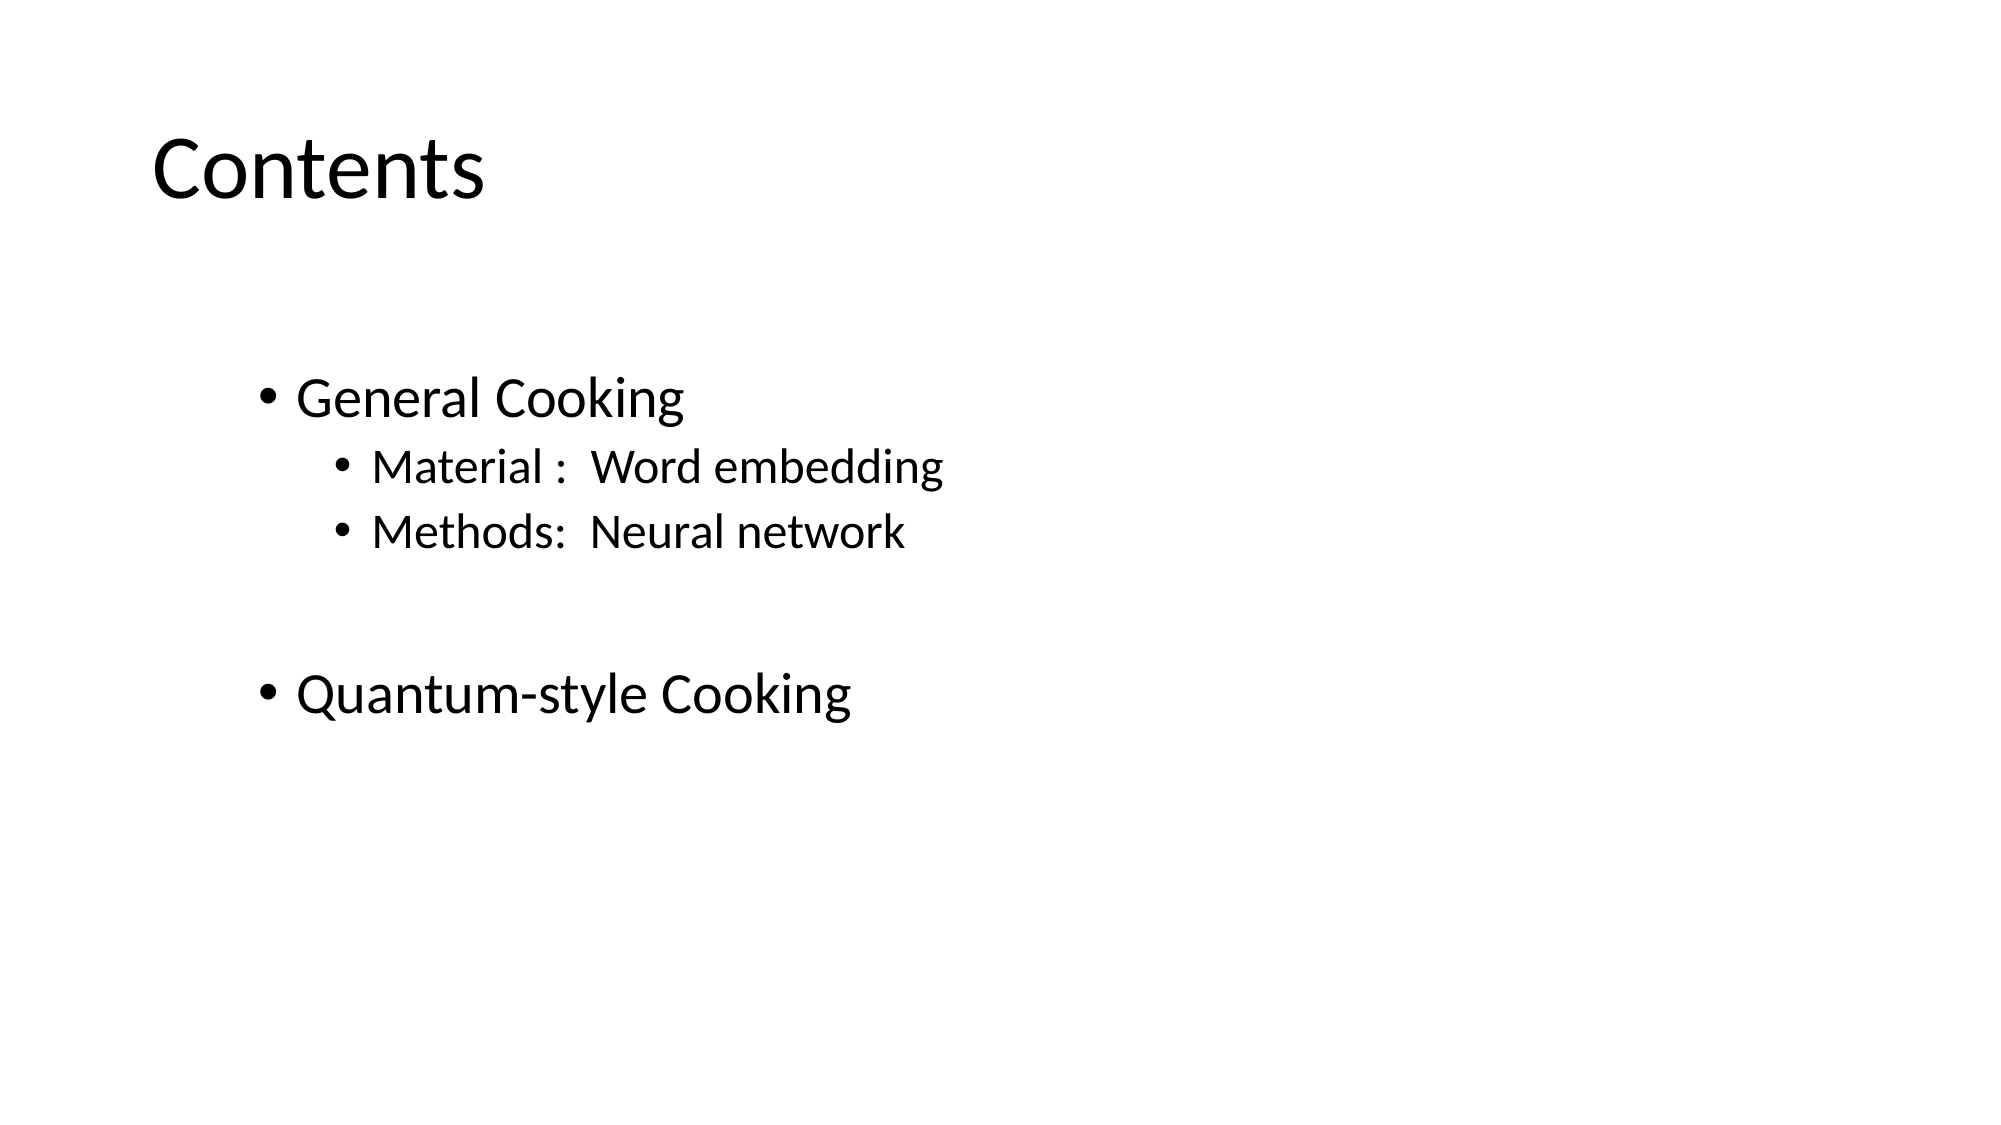

# Contents
General Cooking
Material :  Word embedding
Methods:  Neural network

Quantum-style Cooking